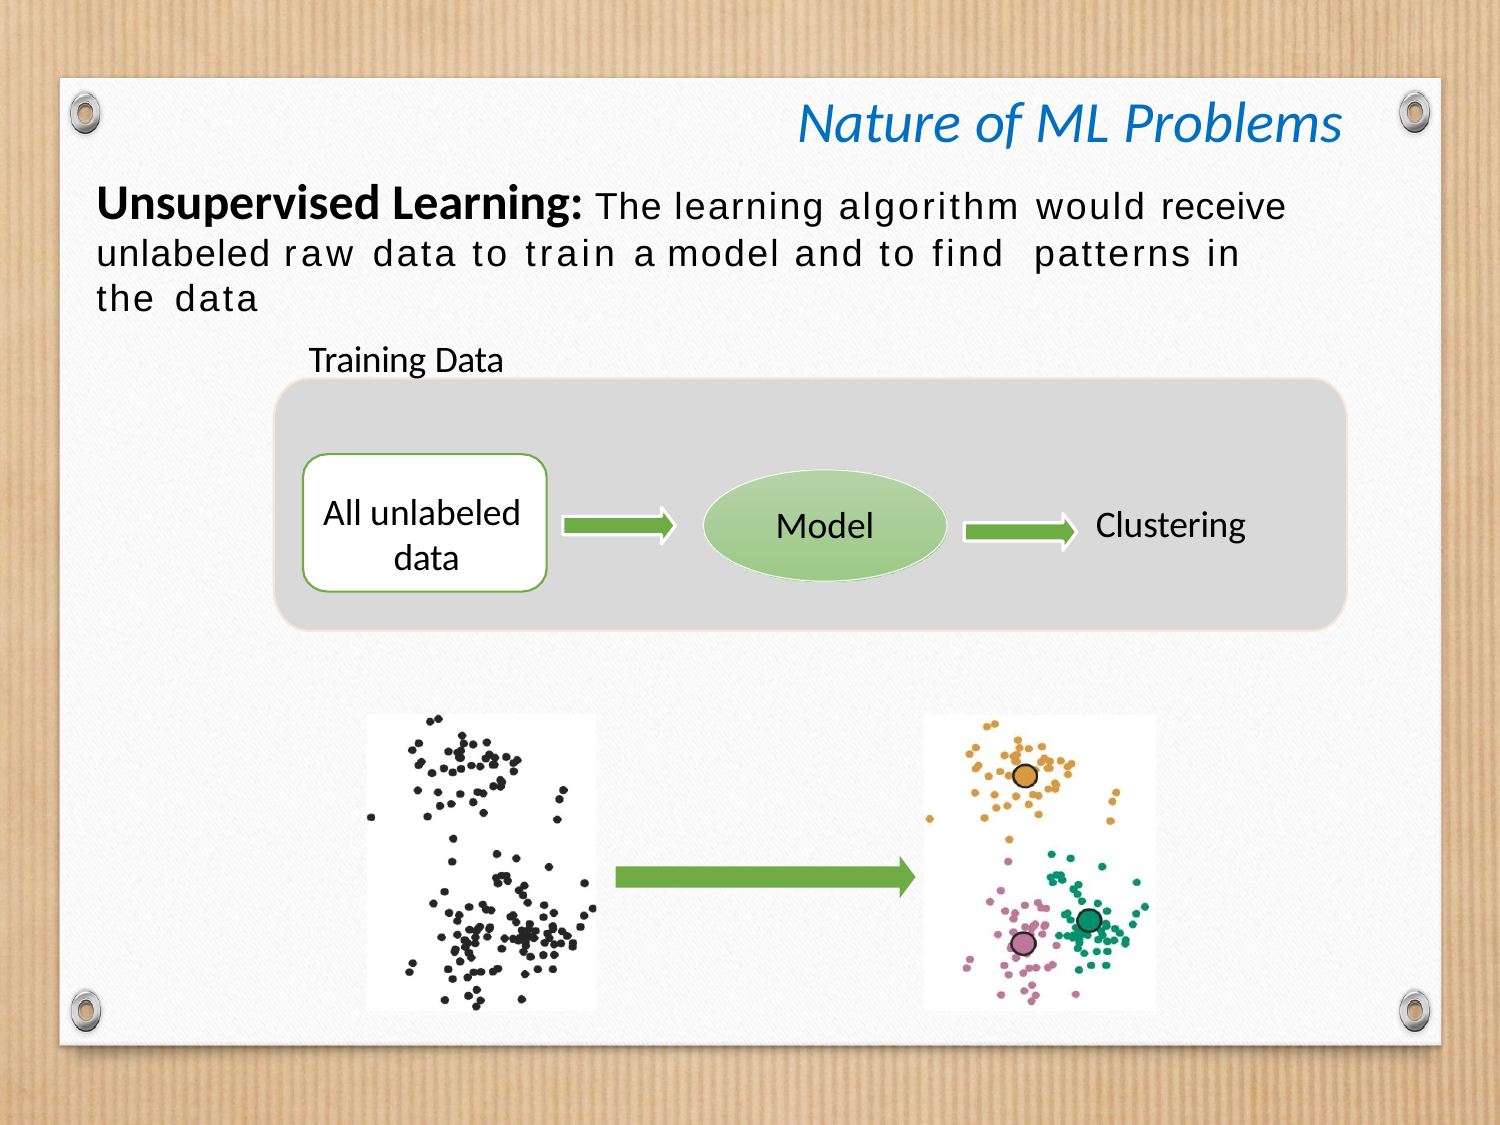

# Nature of ML Problems
Unsupervised Learning: The learning algorithm would receive unlabeled raw data to train a model and to find  patterns in the data
                     Training Data

All unlabeled  data
Clustering
Model